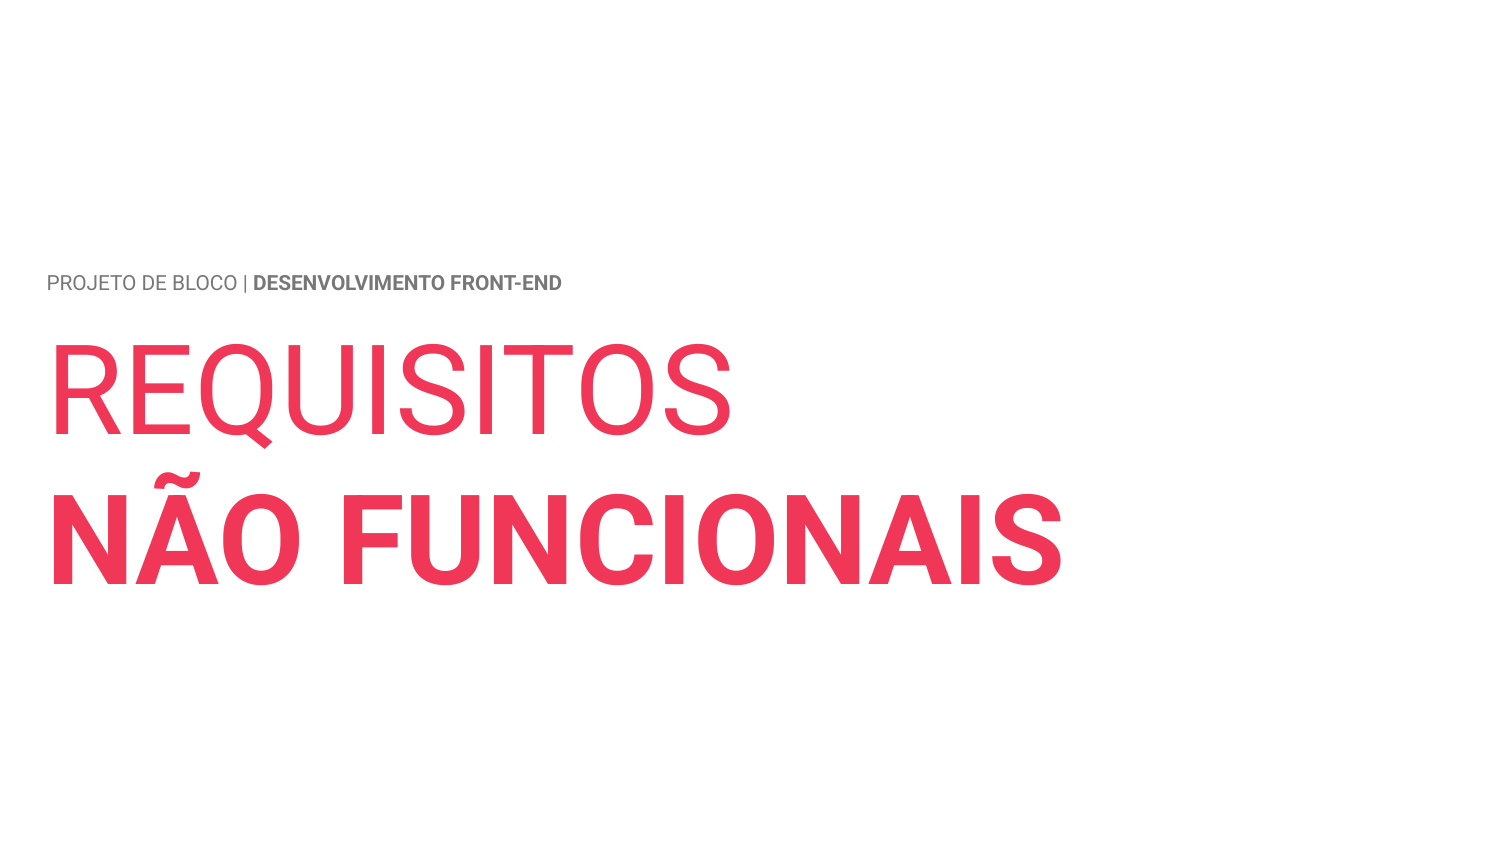

PROJETO DE BLOCO | DESENVOLVIMENTO FRONT-END
REQUISITOS
NÃO FUNCIONAIS